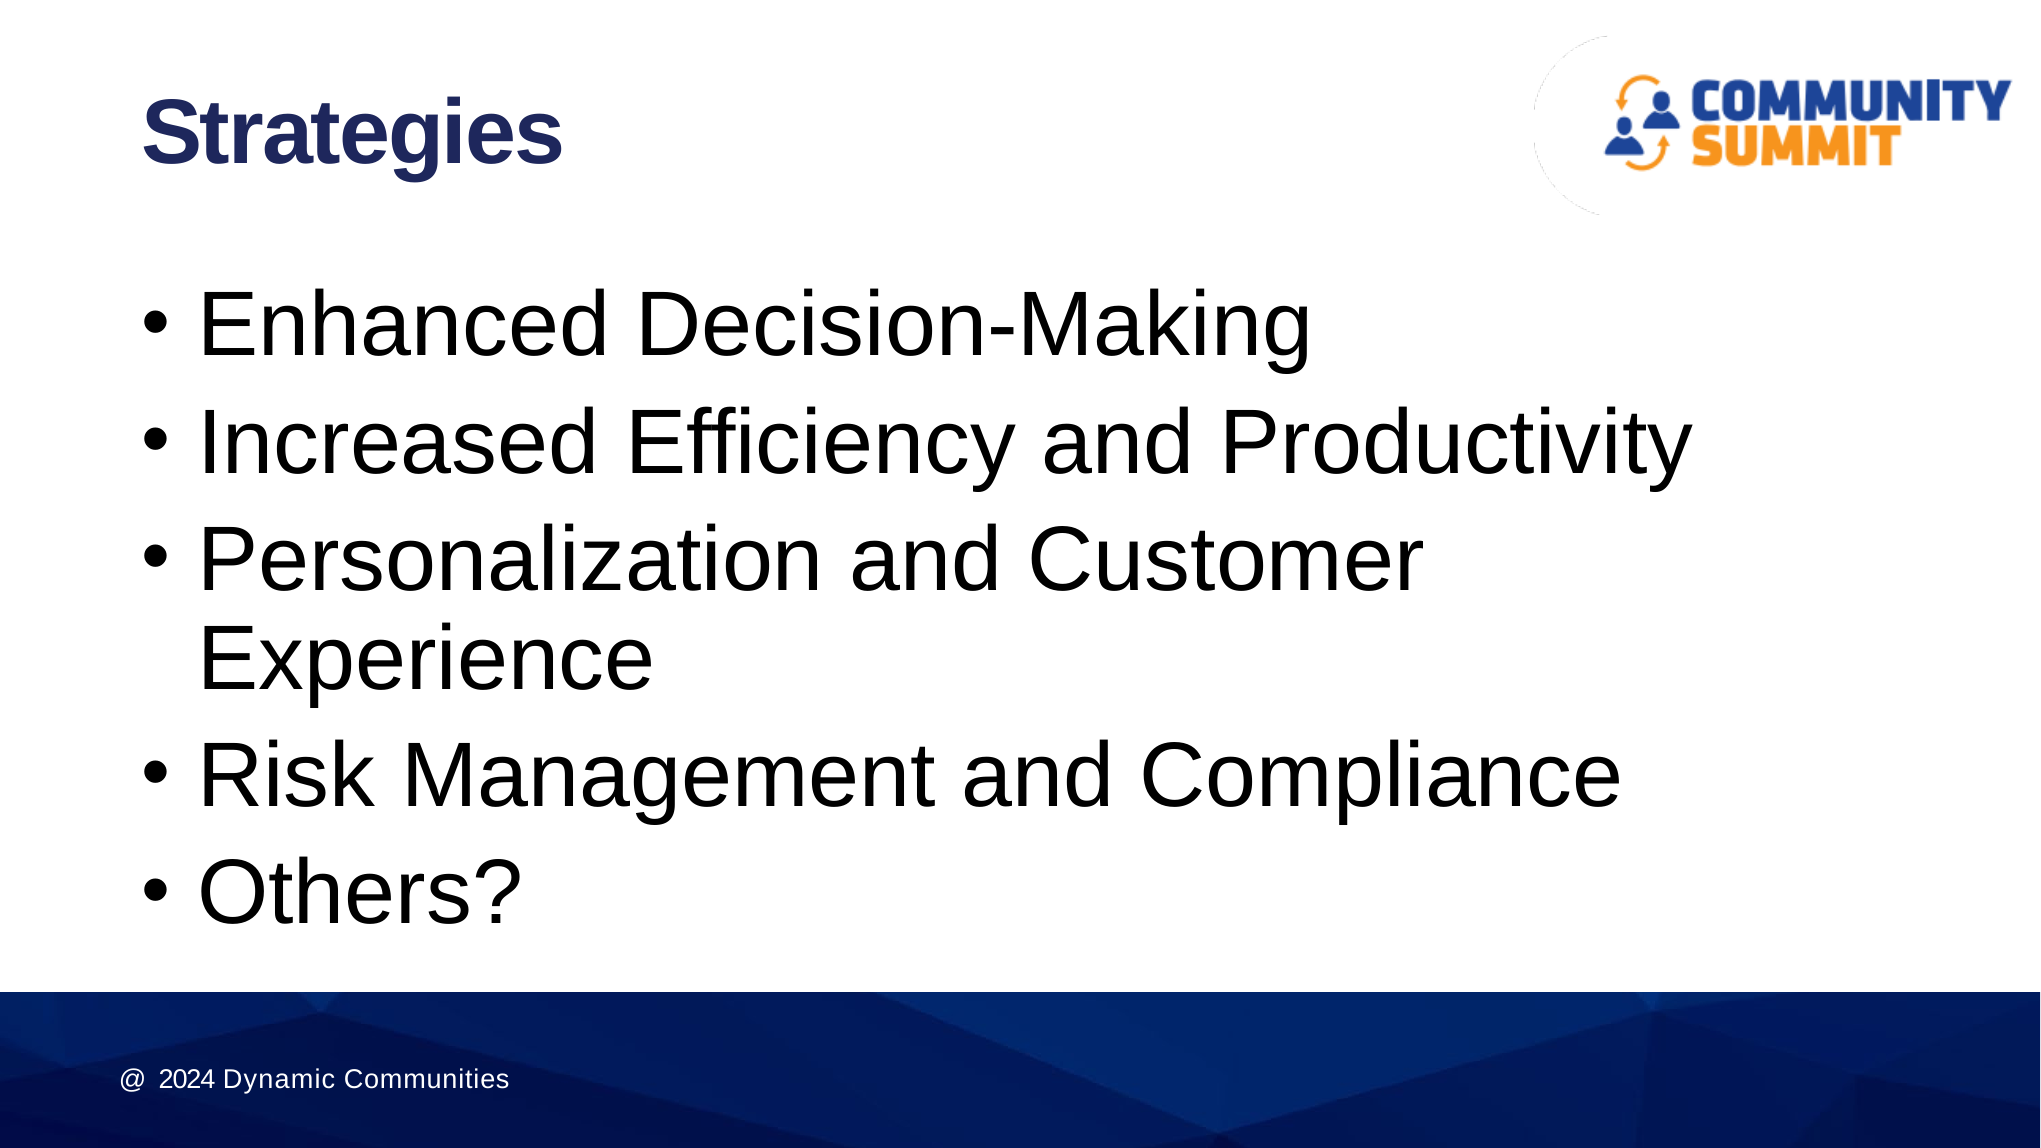

# Strategies
Enhanced Decision-Making
Increased Efficiency and Productivity
Personalization and Customer Experience
Risk Management and Compliance
Others?